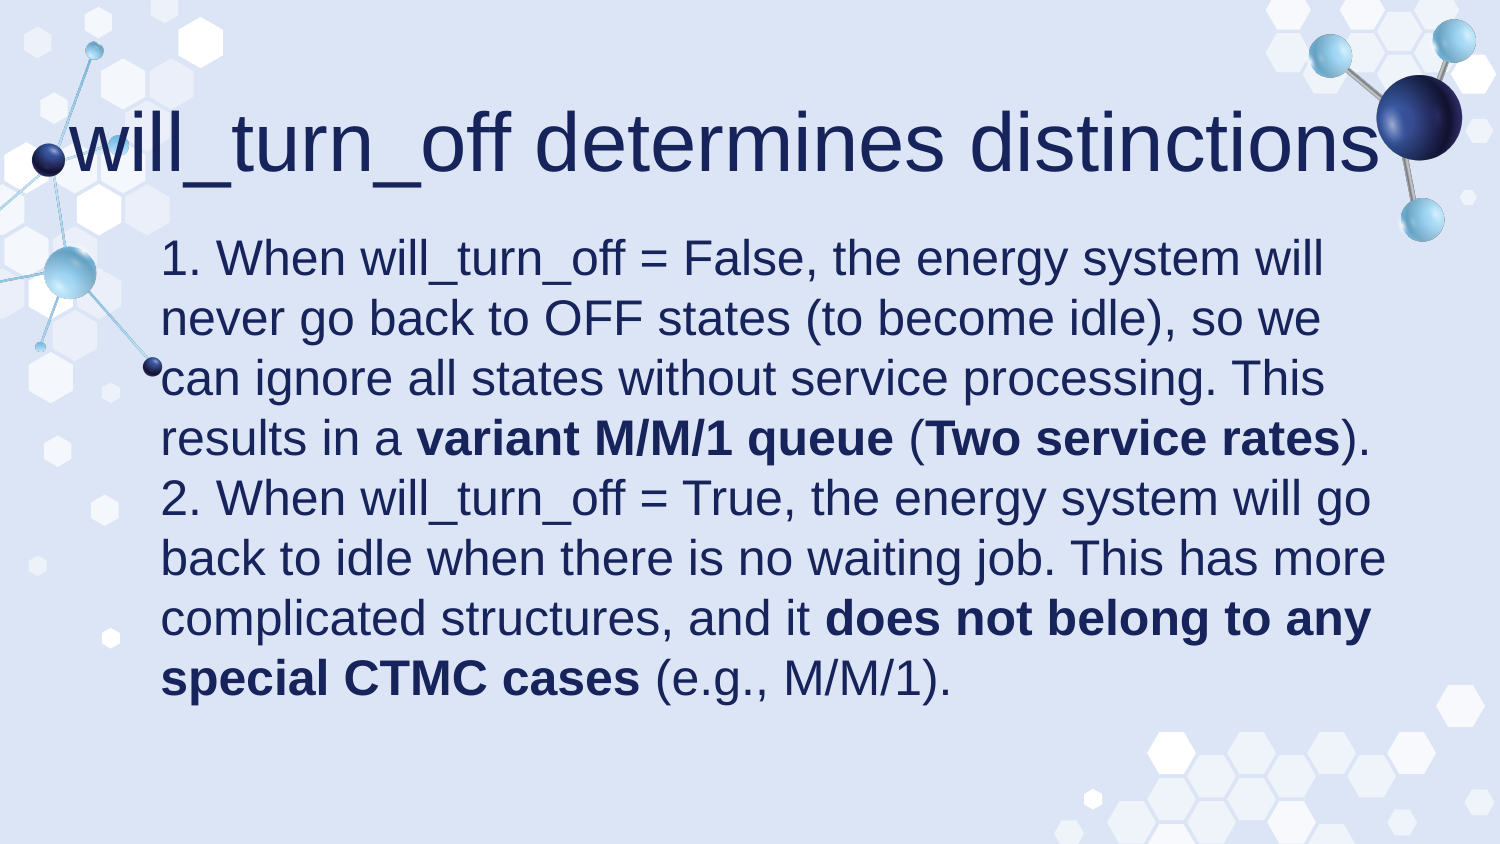

# will_turn_off determines distinctions
1. When will_turn_off = False, the energy system will never go back to OFF states (to become idle), so we can ignore all states without service processing. This results in a variant M/M/1 queue (Two service rates).
2. When will_turn_off = True, the energy system will go back to idle when there is no waiting job. This has more complicated structures, and it does not belong to any special CTMC cases (e.g., M/M/1).